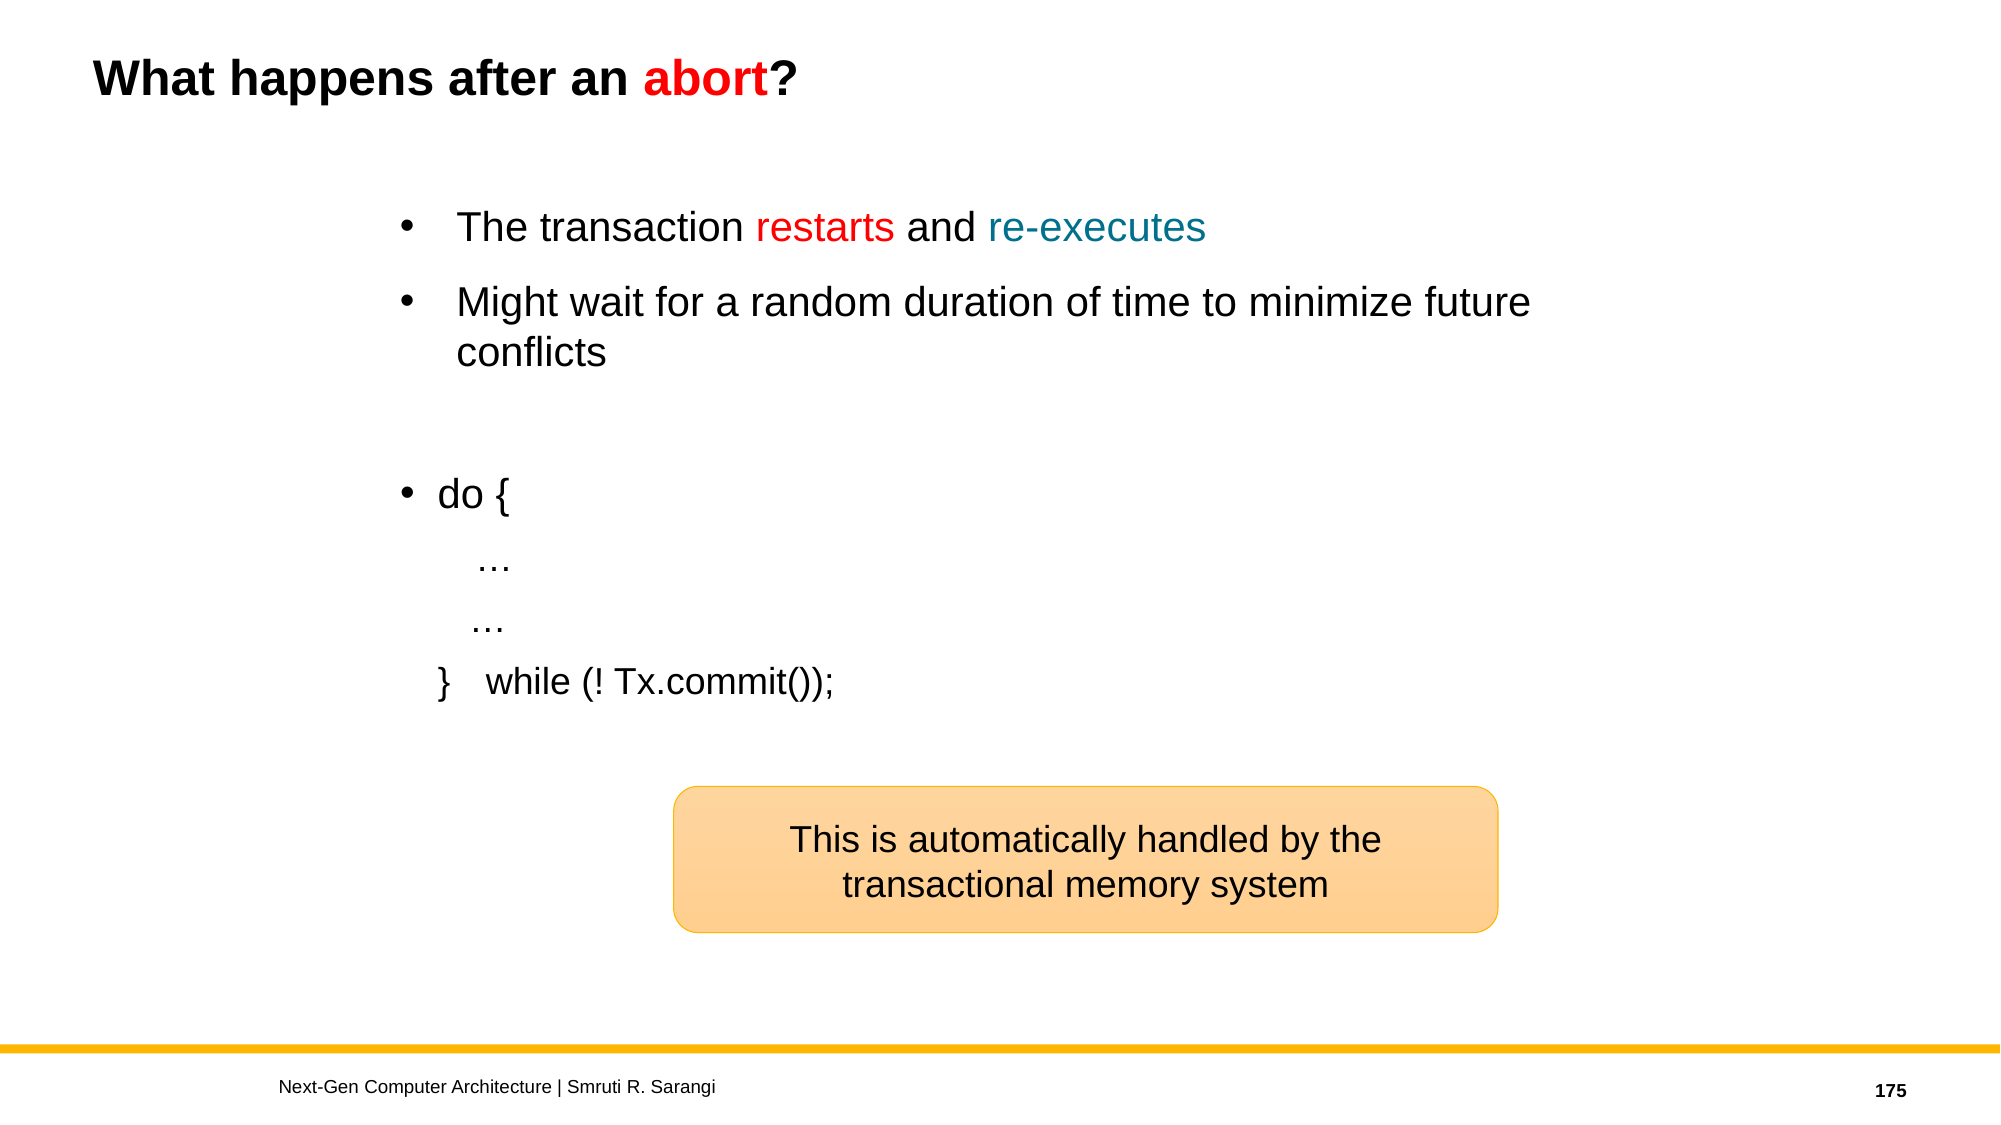

# What happens after an abort?
The transaction restarts and re-executes
Might wait for a random duration of time to minimize future conflicts

do {
	…
   …
}	 while (! Tx.commit());
This is automatically handled by the transactional memory system
Next-Gen Computer Architecture | Smruti R. Sarangi
175